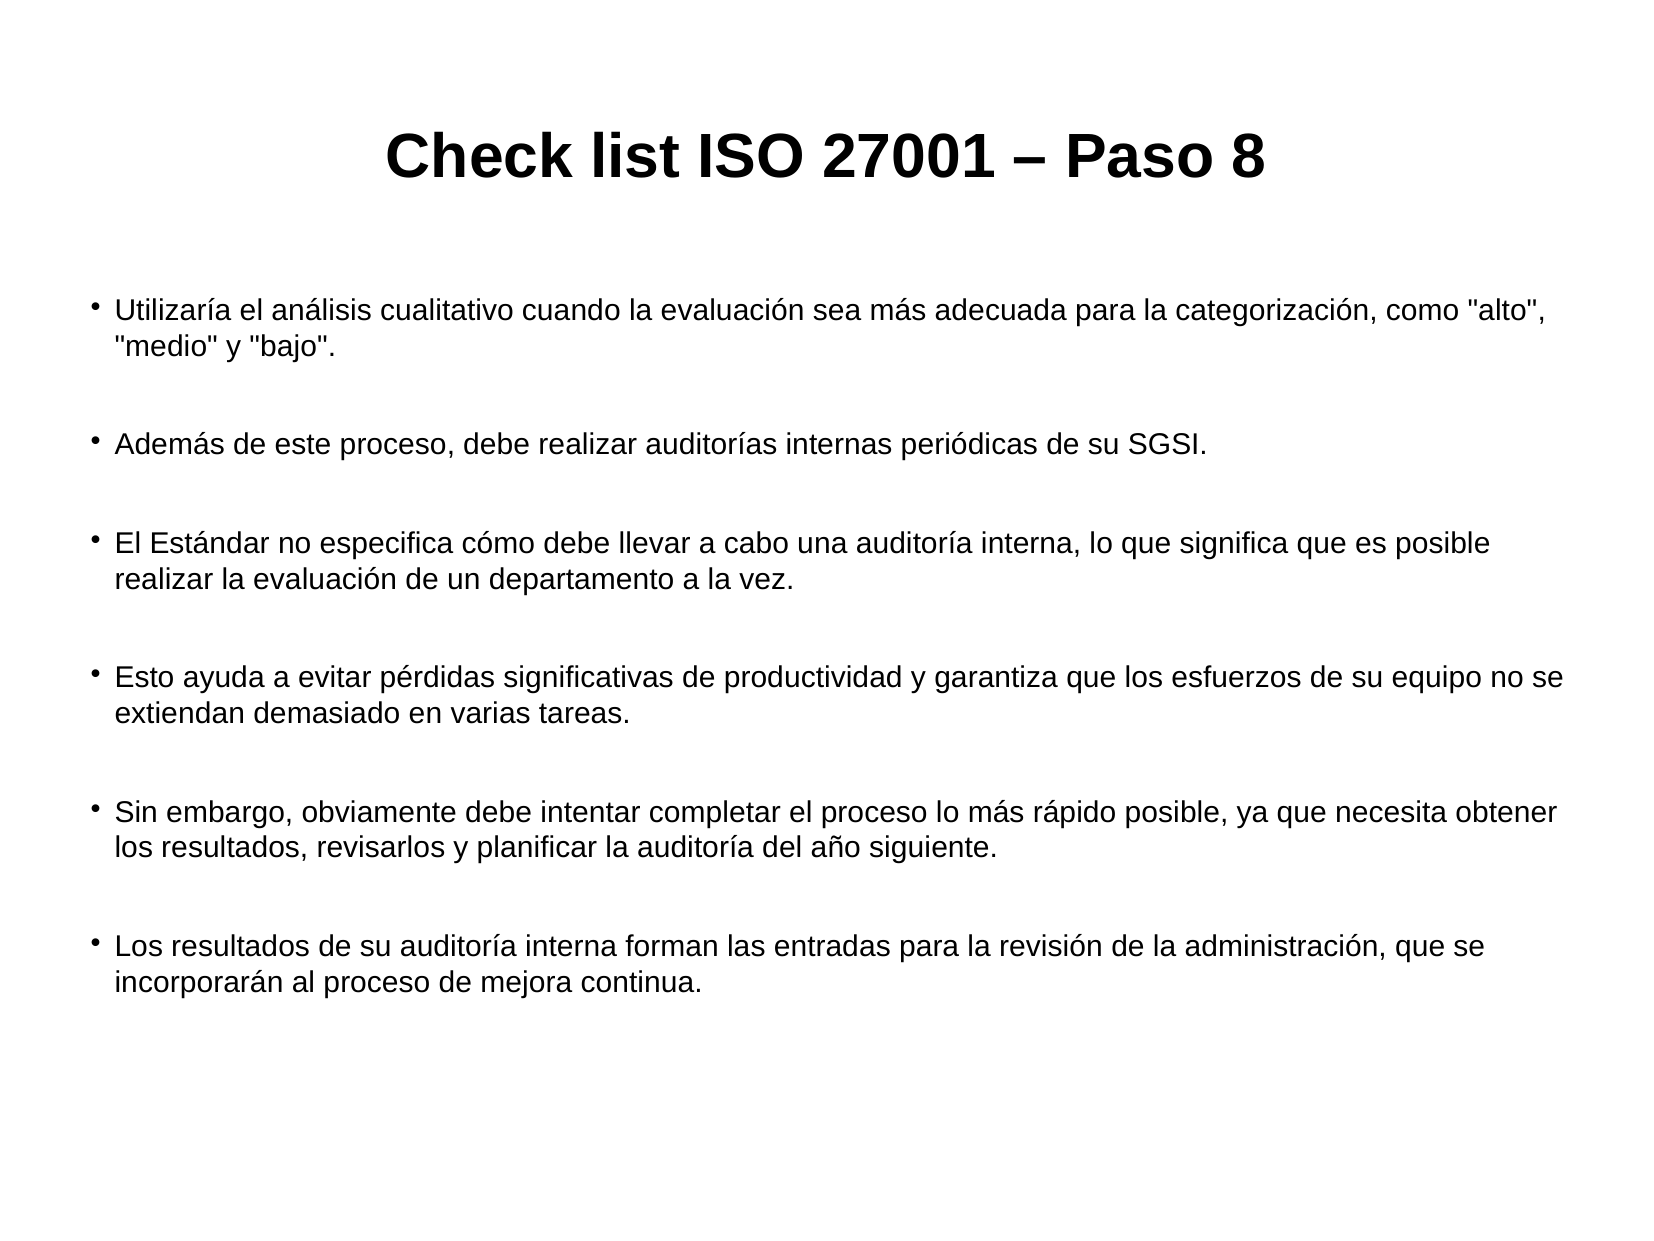

Check list ISO 27001 – Paso 8
Utilizaría el análisis cualitativo cuando la evaluación sea más adecuada para la categorización, como "alto", "medio" y "bajo".

Además de este proceso, debe realizar auditorías internas periódicas de su SGSI.

El Estándar no especifica cómo debe llevar a cabo una auditoría interna, lo que significa que es posible realizar la evaluación de un departamento a la vez.

Esto ayuda a evitar pérdidas significativas de productividad y garantiza que los esfuerzos de su equipo no se extiendan demasiado en varias tareas.

Sin embargo, obviamente debe intentar completar el proceso lo más rápido posible, ya que necesita obtener los resultados, revisarlos y planificar la auditoría del año siguiente.

Los resultados de su auditoría interna forman las entradas para la revisión de la administración, que se incorporarán al proceso de mejora continua.